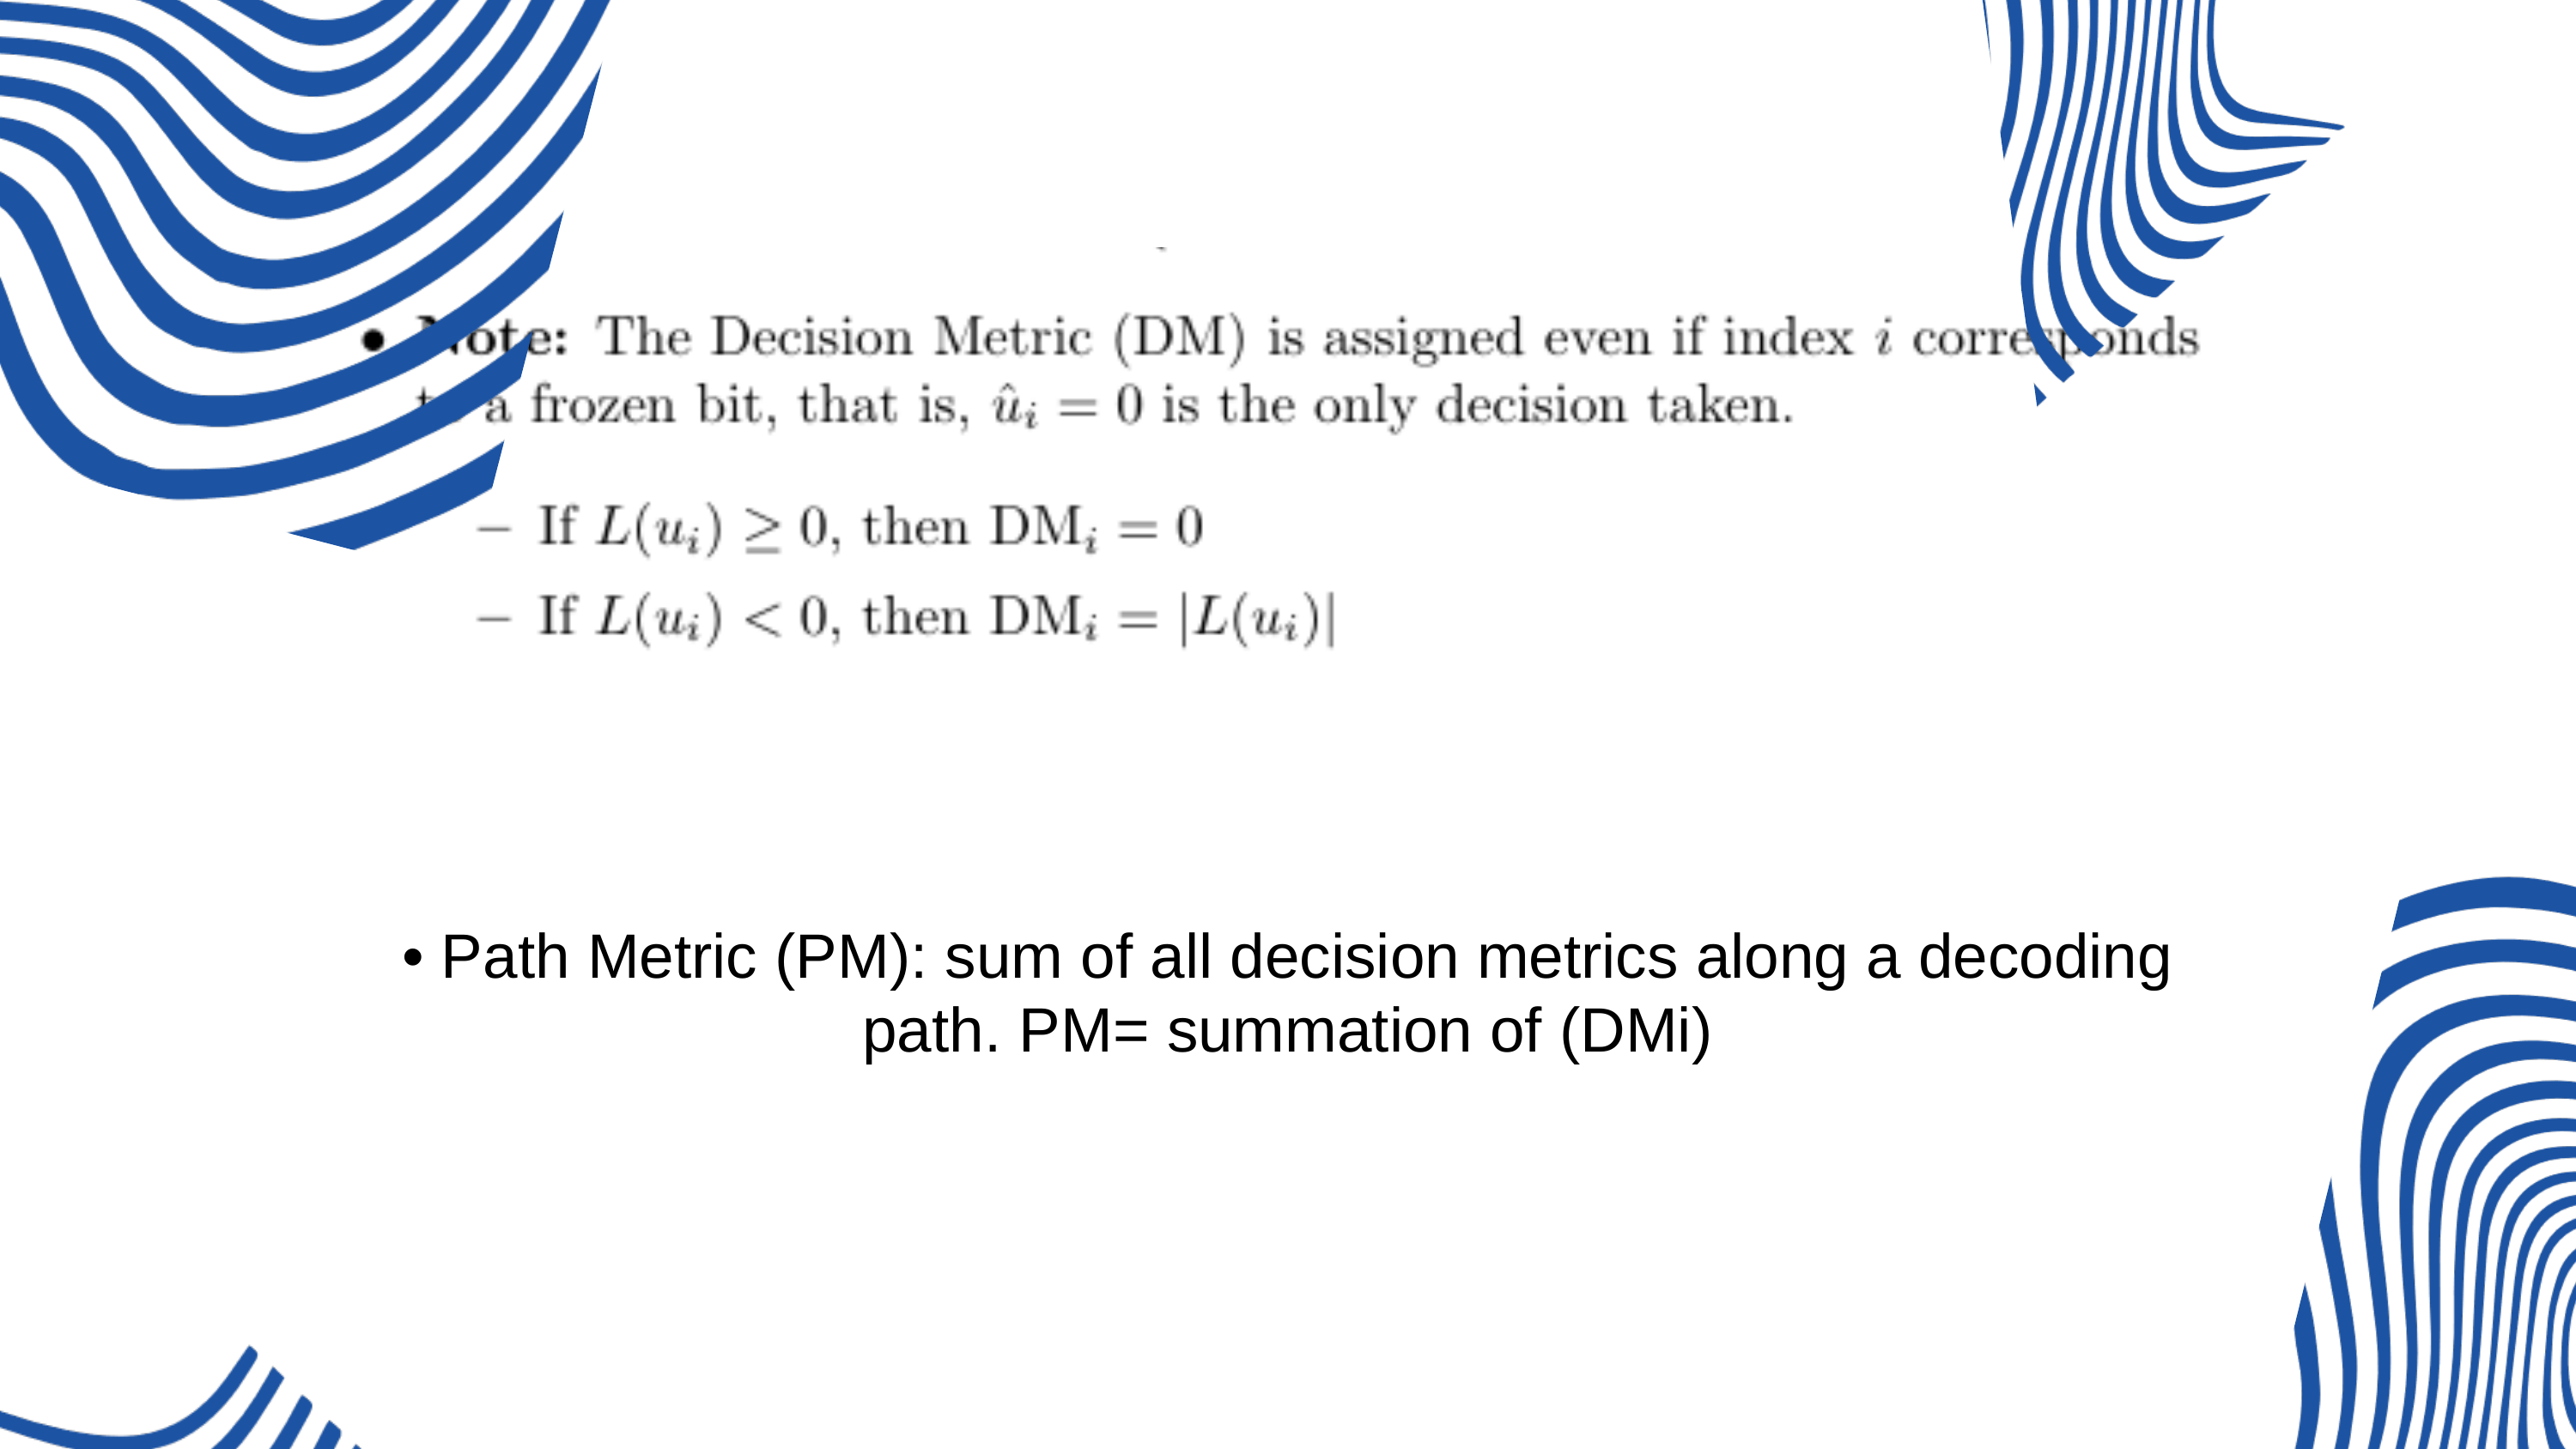

• Path Metric (PM): sum of all decision metrics along a decoding path. PM= summation of (DMi)